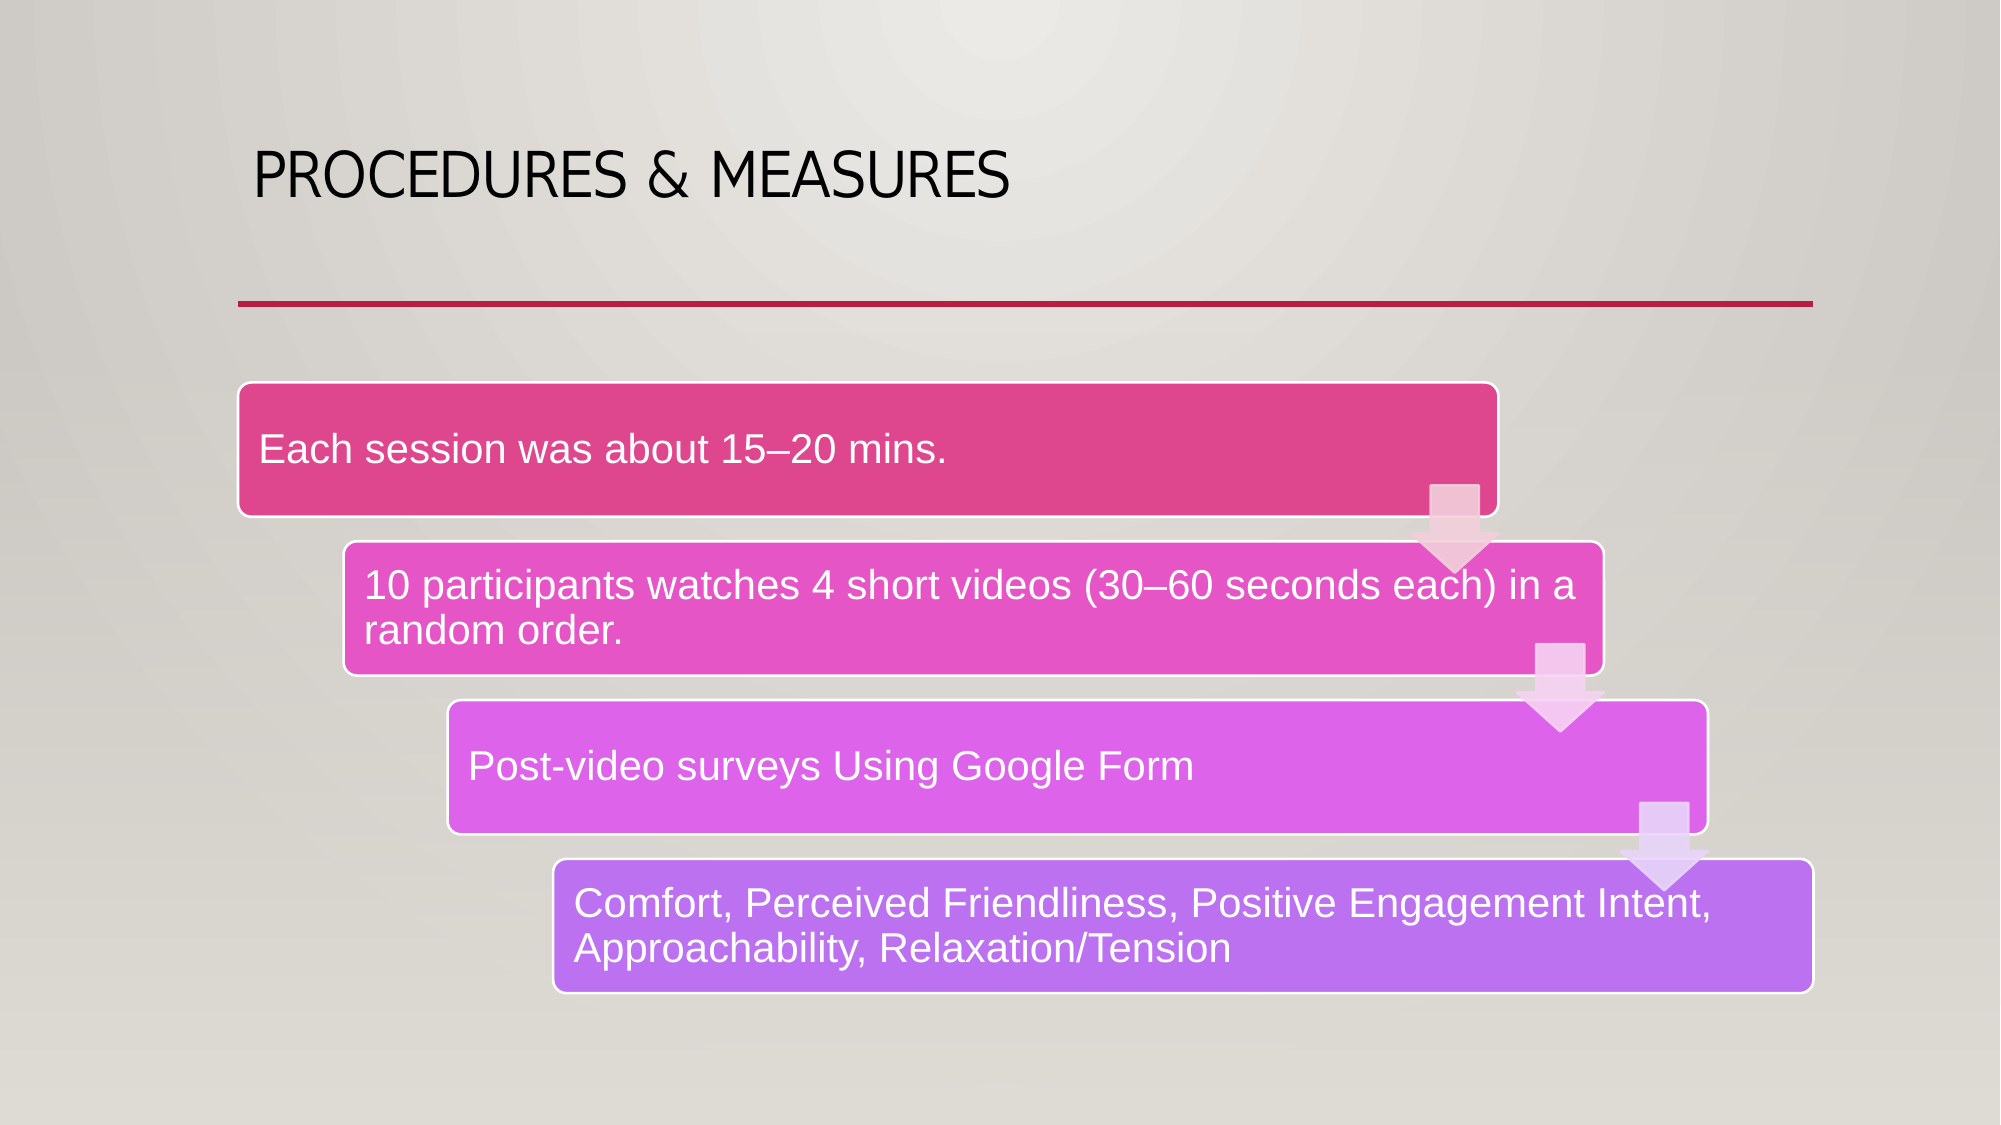

# Procedures & Measures

Each session was about 15–20 mins.
10 participants watches 4 short videos (30–60 seconds each) in a random order.
Post-video surveys Using Google Form
Comfort, Perceived Friendliness, Positive Engagement Intent, Approachability, Relaxation/Tension